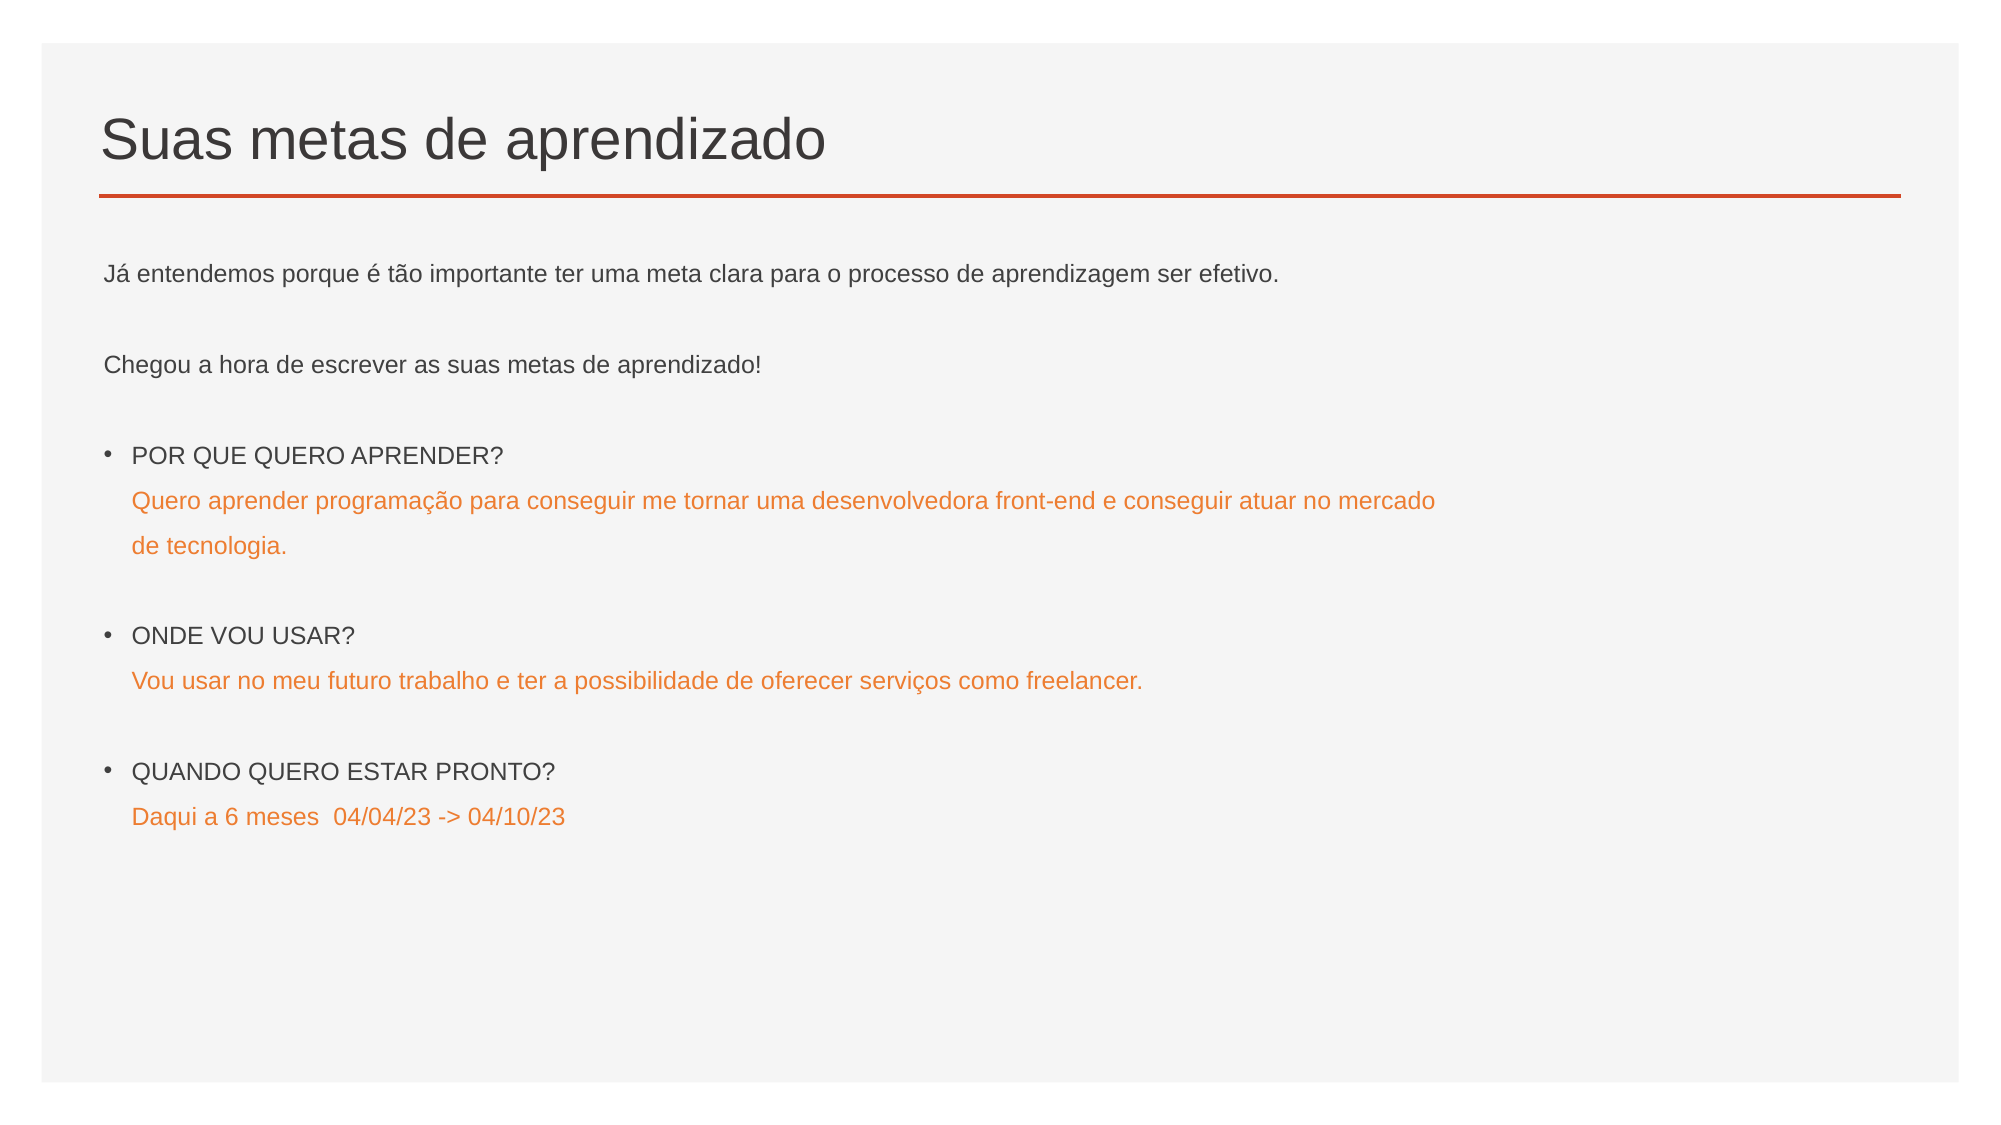

# Suas metas de aprendizado
Já entendemos porque é tão importante ter uma meta clara para o processo de aprendizagem ser efetivo.
Chegou a hora de escrever as suas metas de aprendizado!
POR QUE QUERO APRENDER?
Quero aprender programação para conseguir me tornar uma desenvolvedora front-end e conseguir atuar no mercado de tecnologia.
ONDE VOU USAR?
Vou usar no meu futuro trabalho e ter a possibilidade de oferecer serviços como freelancer.
QUANDO QUERO ESTAR PRONTO?
Daqui a 6 meses  04/04/23 -> 04/10/23